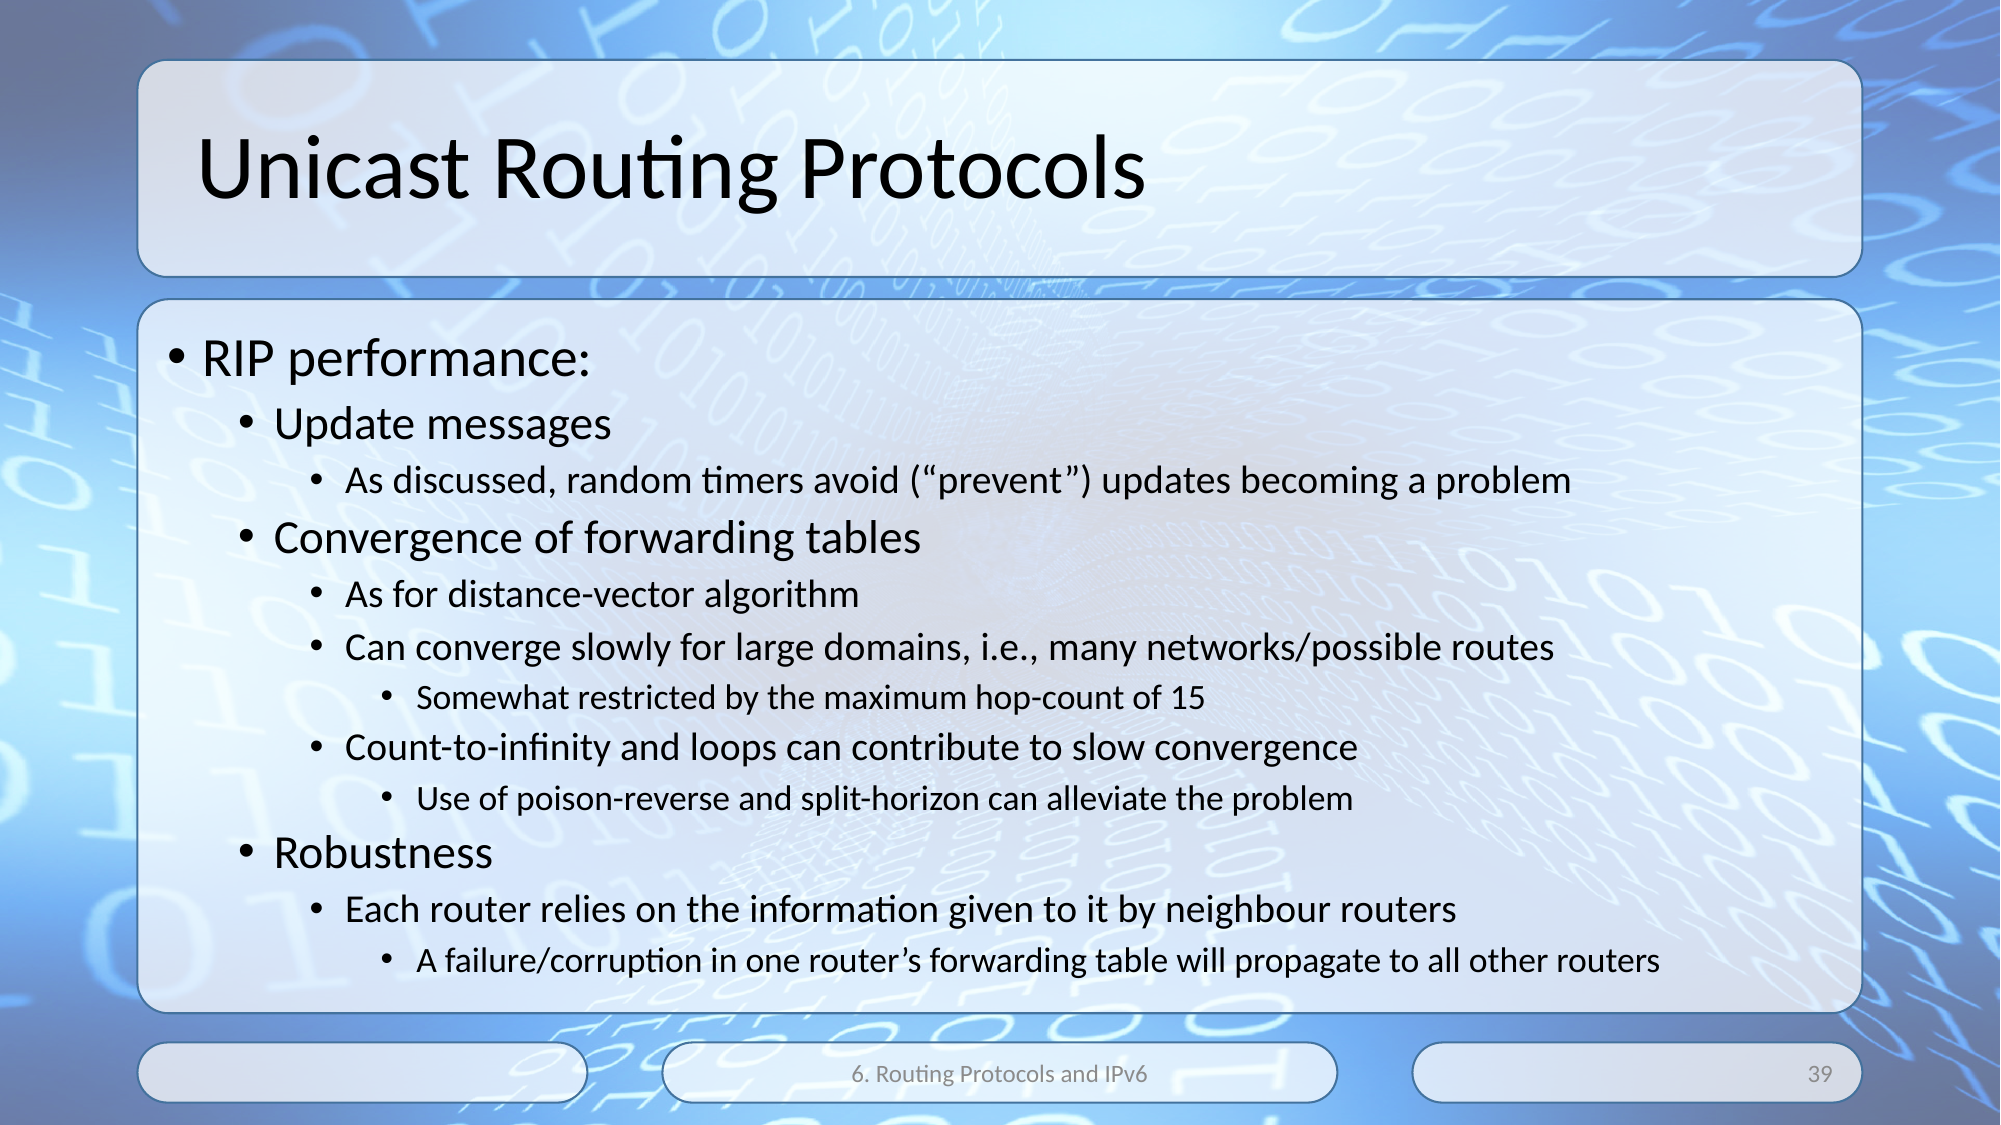

# Unicast Routing Protocols
RIP performance:
Update messages
As discussed, random timers avoid (“prevent”) updates becoming a problem
Convergence of forwarding tables
As for distance-vector algorithm
Can converge slowly for large domains, i.e., many networks/possible routes
Somewhat restricted by the maximum hop-count of 15
Count-to-infinity and loops can contribute to slow convergence
Use of poison-reverse and split-horizon can alleviate the problem
Robustness
Each router relies on the information given to it by neighbour routers
A failure/corruption in one router’s forwarding table will propagate to all other routers
6. Routing Protocols and IPv6
39